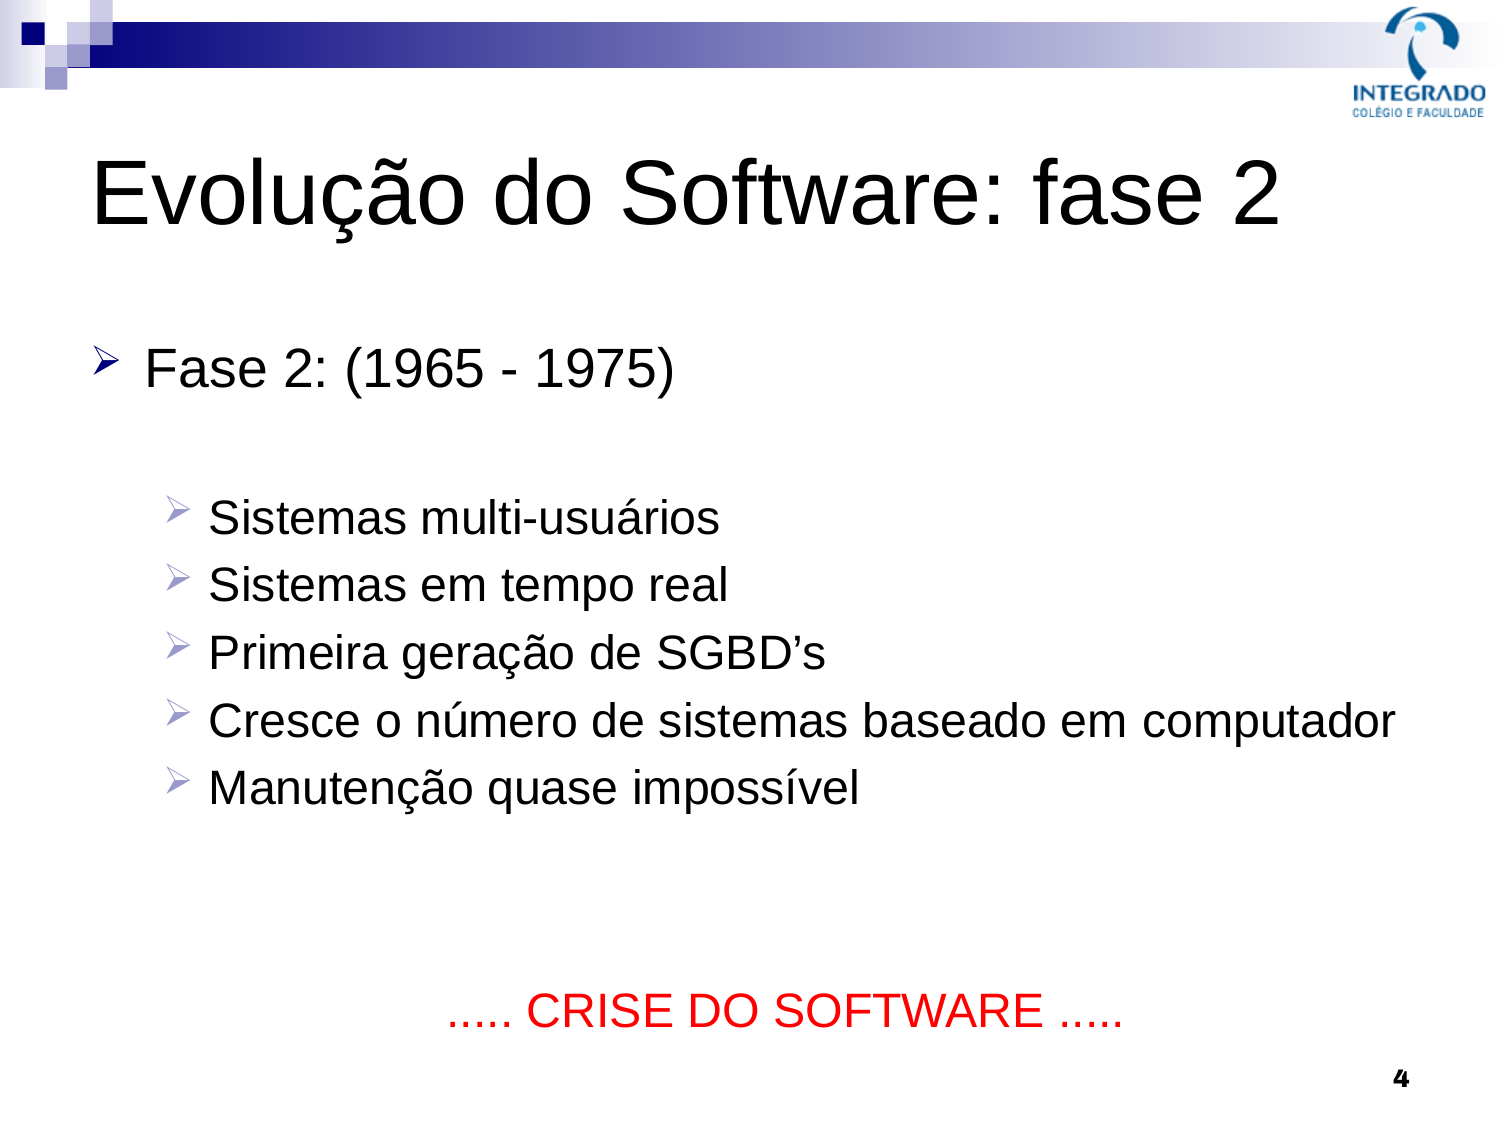

# Evolução do Software: fase 2
Fase 2: (1965 - 1975)

Sistemas multi-usuários
Sistemas em tempo real
Primeira geração de SGBD’s
Cresce o número de sistemas baseado em computador
Manutenção quase impossível

..... CRISE DO SOFTWARE .....
4